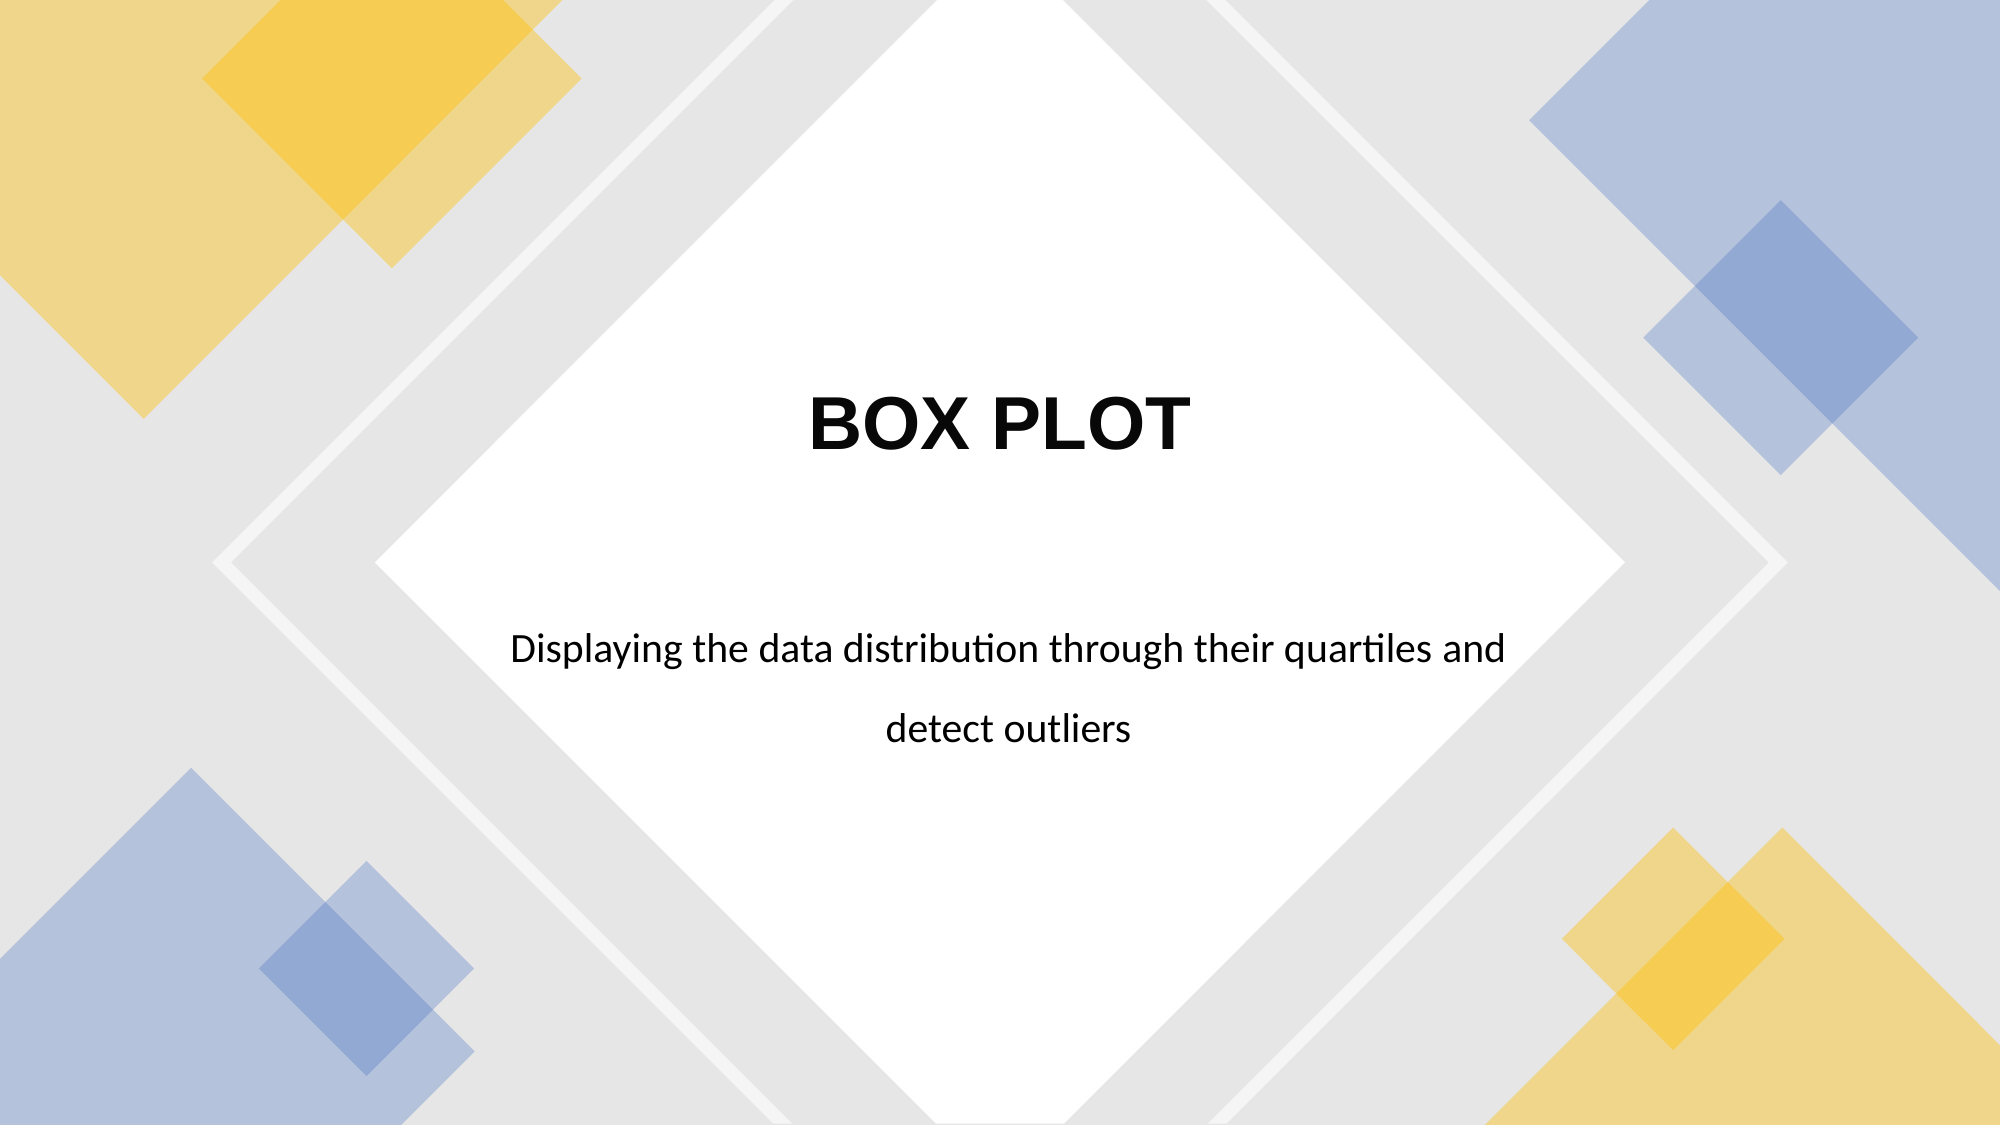

# BOX PLOT
Displaying the data distribution through their quartiles and detect outliers